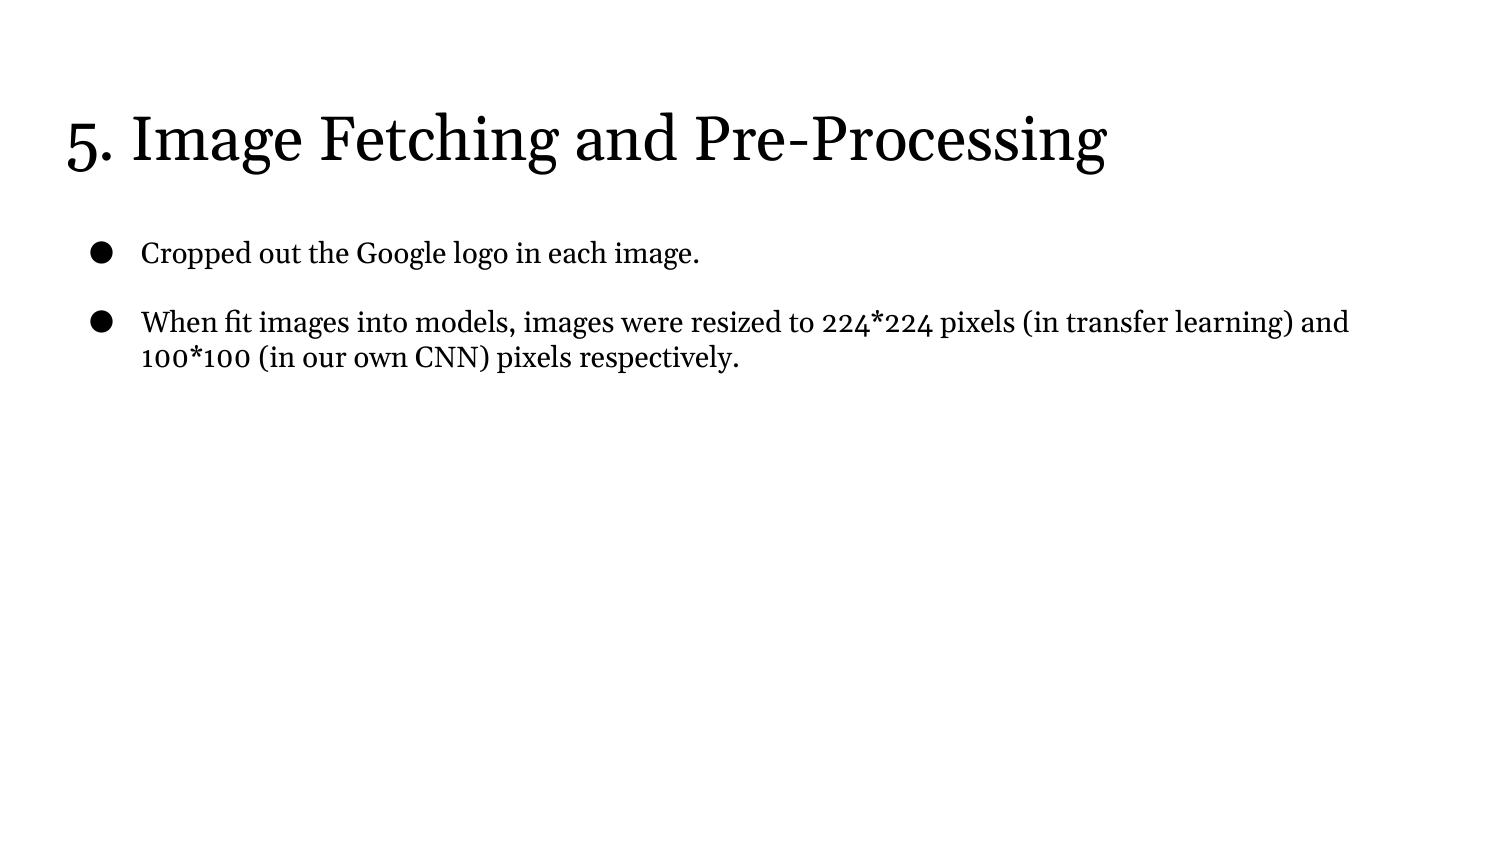

# 5. Image Fetching and Pre-Processing
Cropped out the Google logo in each image.

When fit images into models, images were resized to 224*224 pixels (in transfer learning) and 100*100 (in our own CNN) pixels respectively.